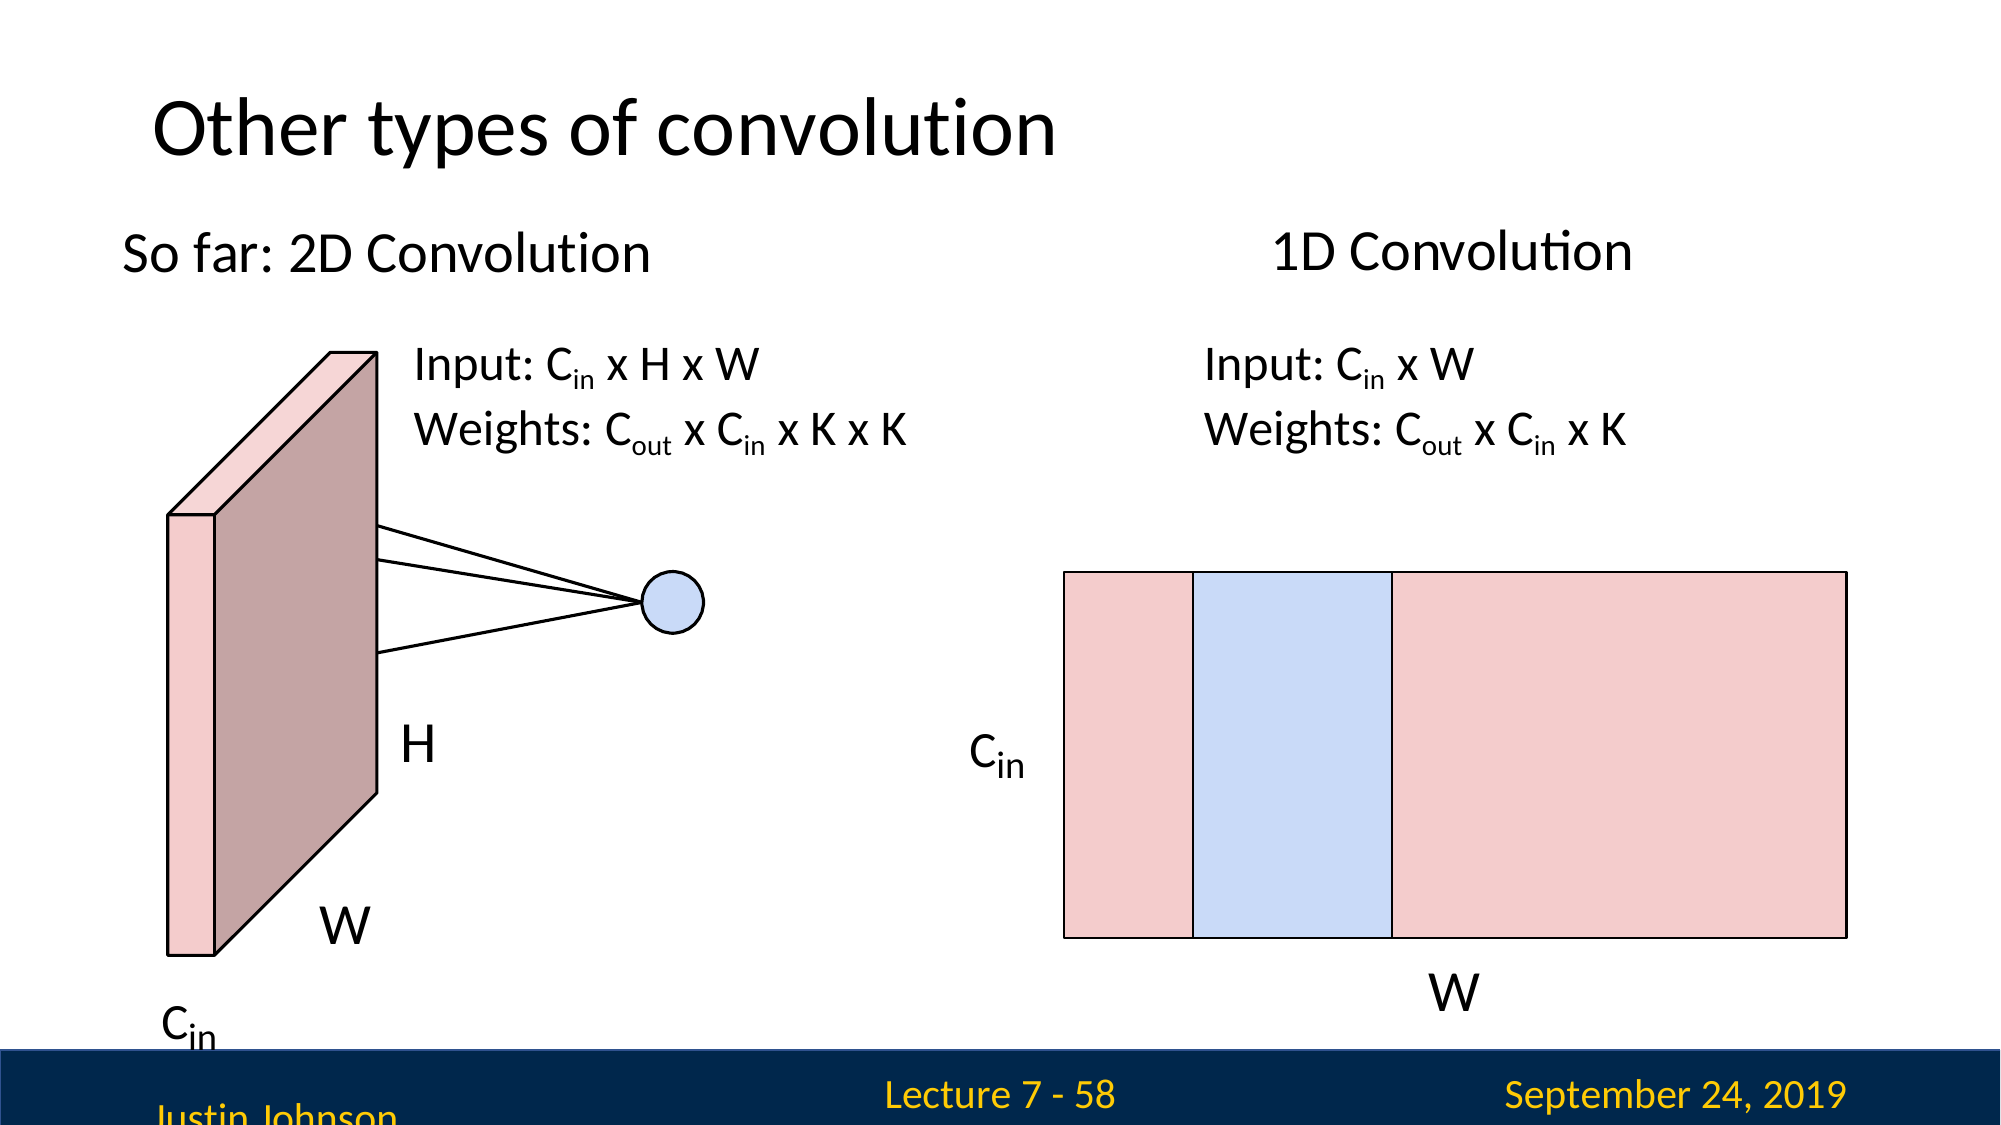

# Other types of convolution
1D Convolution
So far: 2D Convolution
Input: Cin x H x W Weights: Cout x Cin x K x K
Input: Cin x W Weights: Cout x Cin x K

H
Cin
W
W
Cin
Justin Johnson
September 24, 2019
Lecture 7 - 58